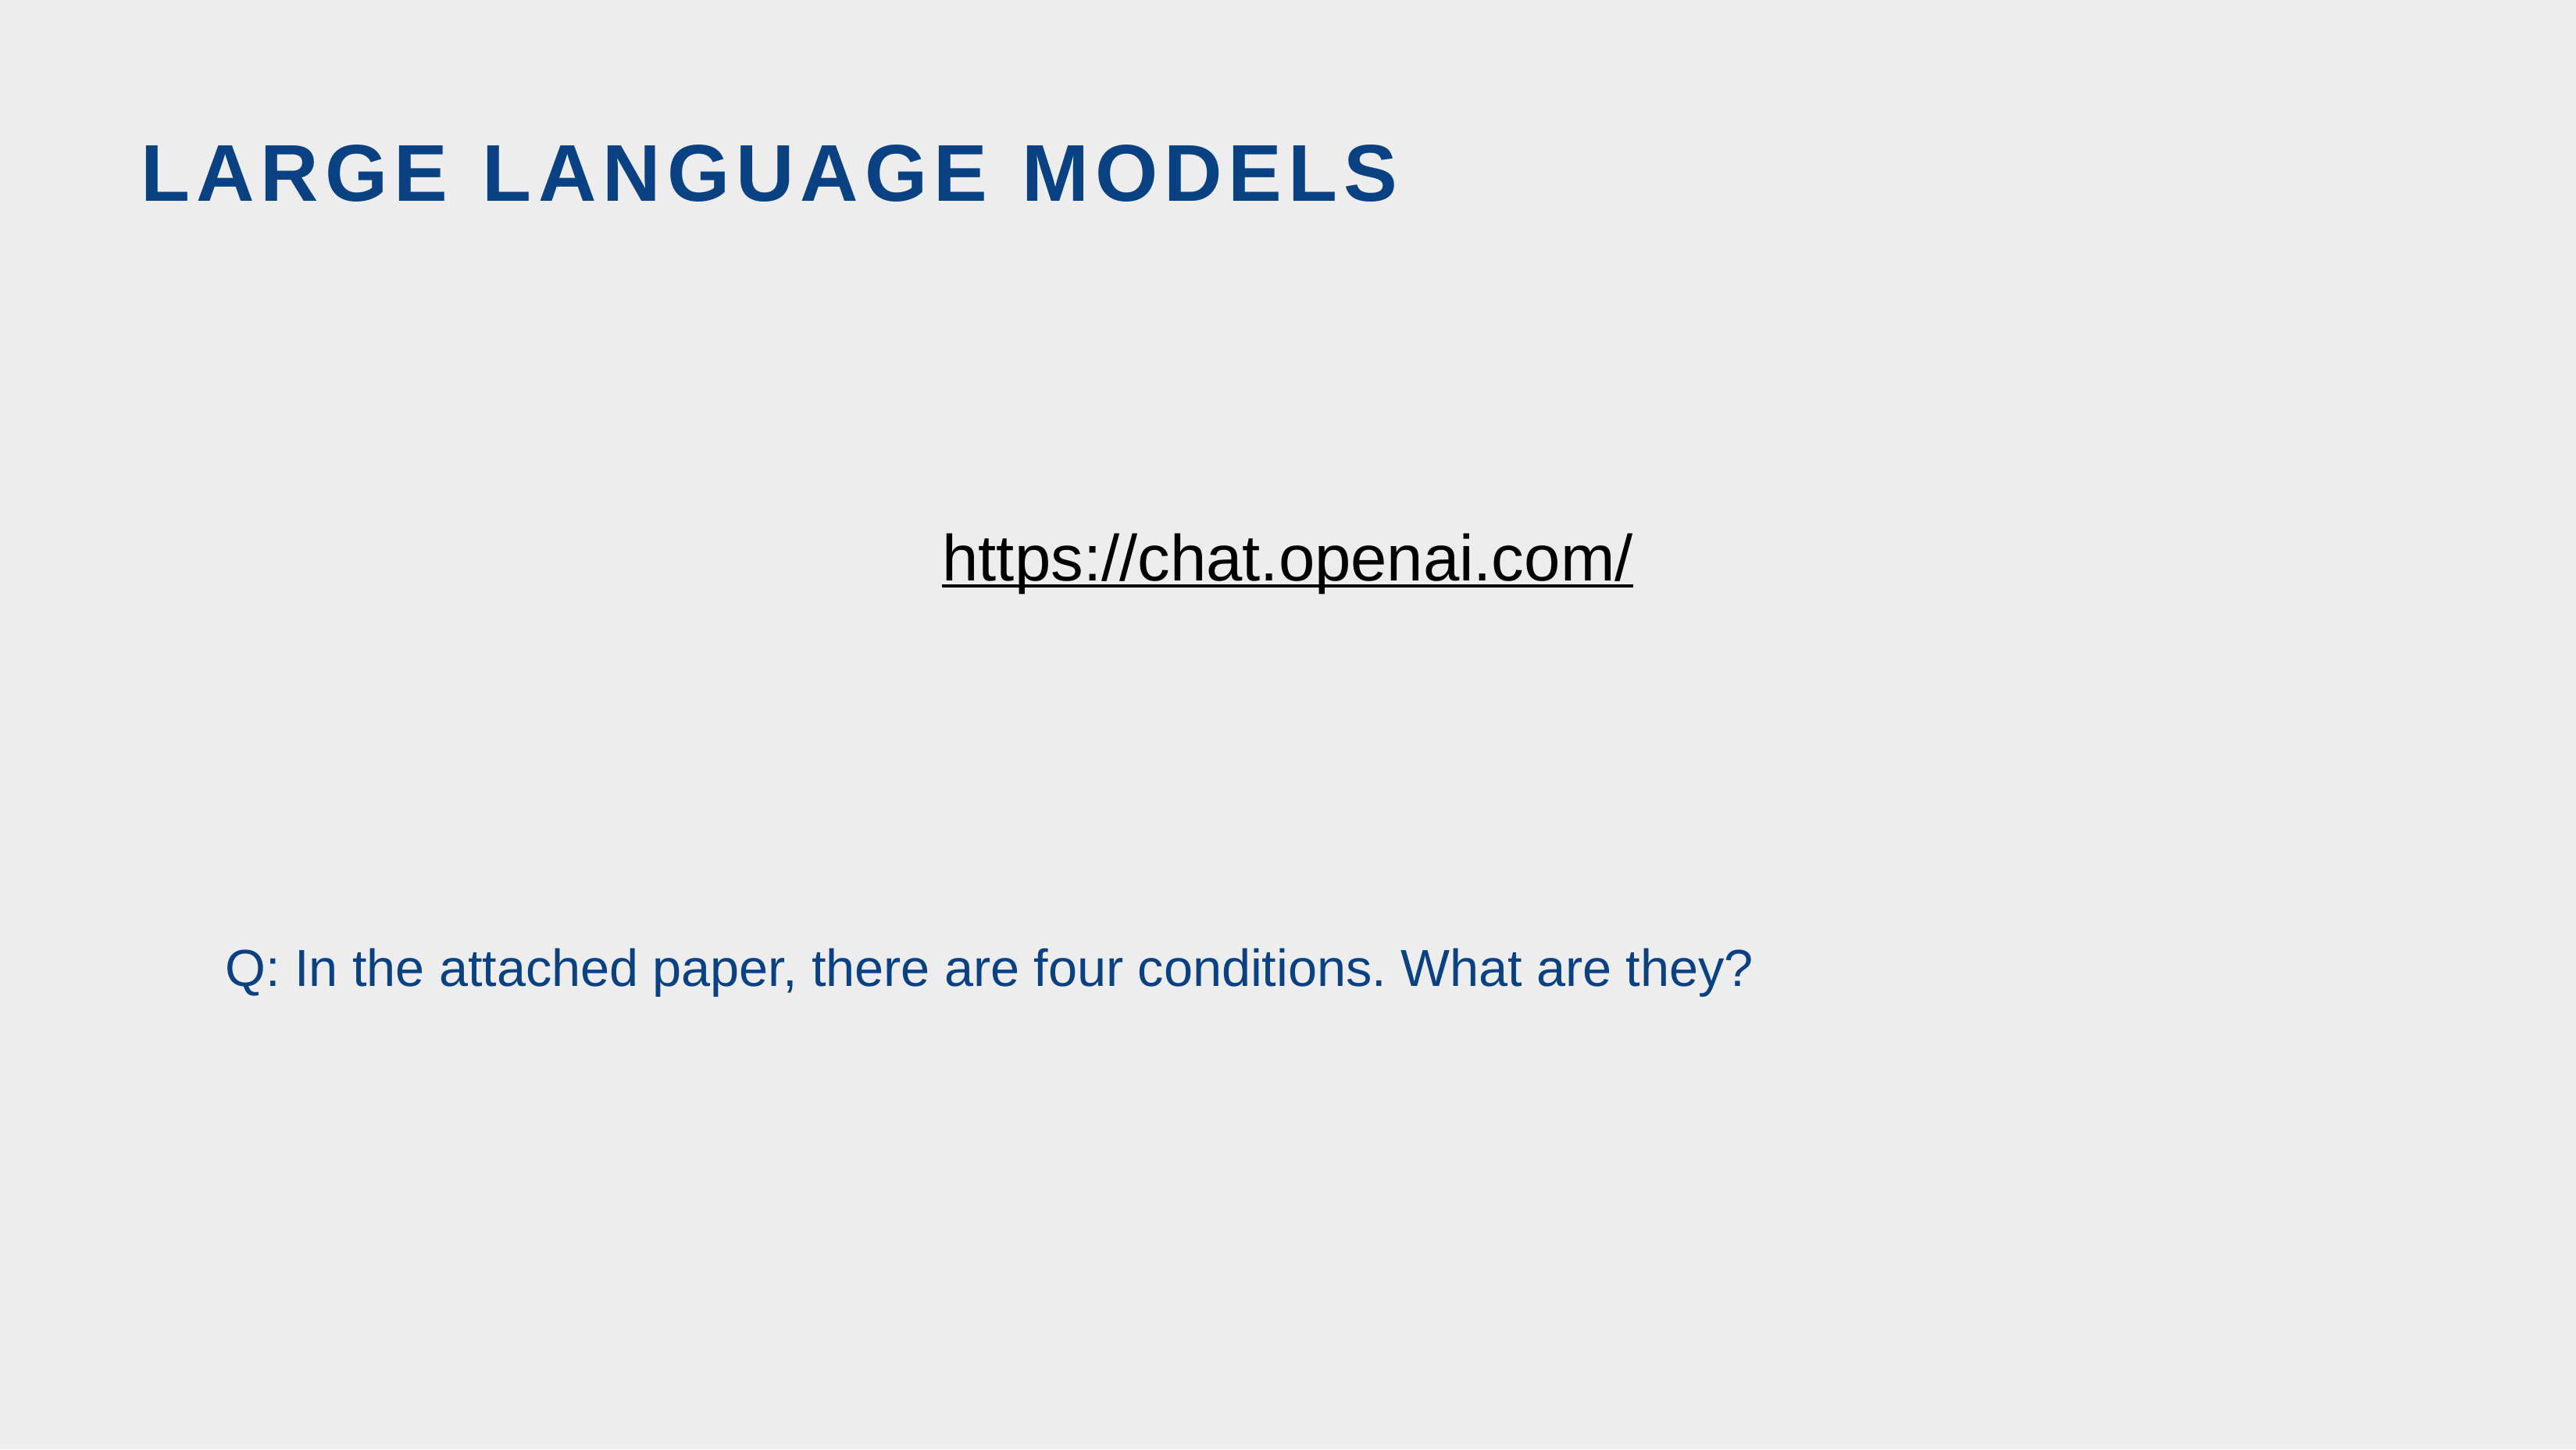

# LARGE LANGUAGE MODELS
https://chat.openai.com/
Q: In the attached paper, there are four conditions. What are they?